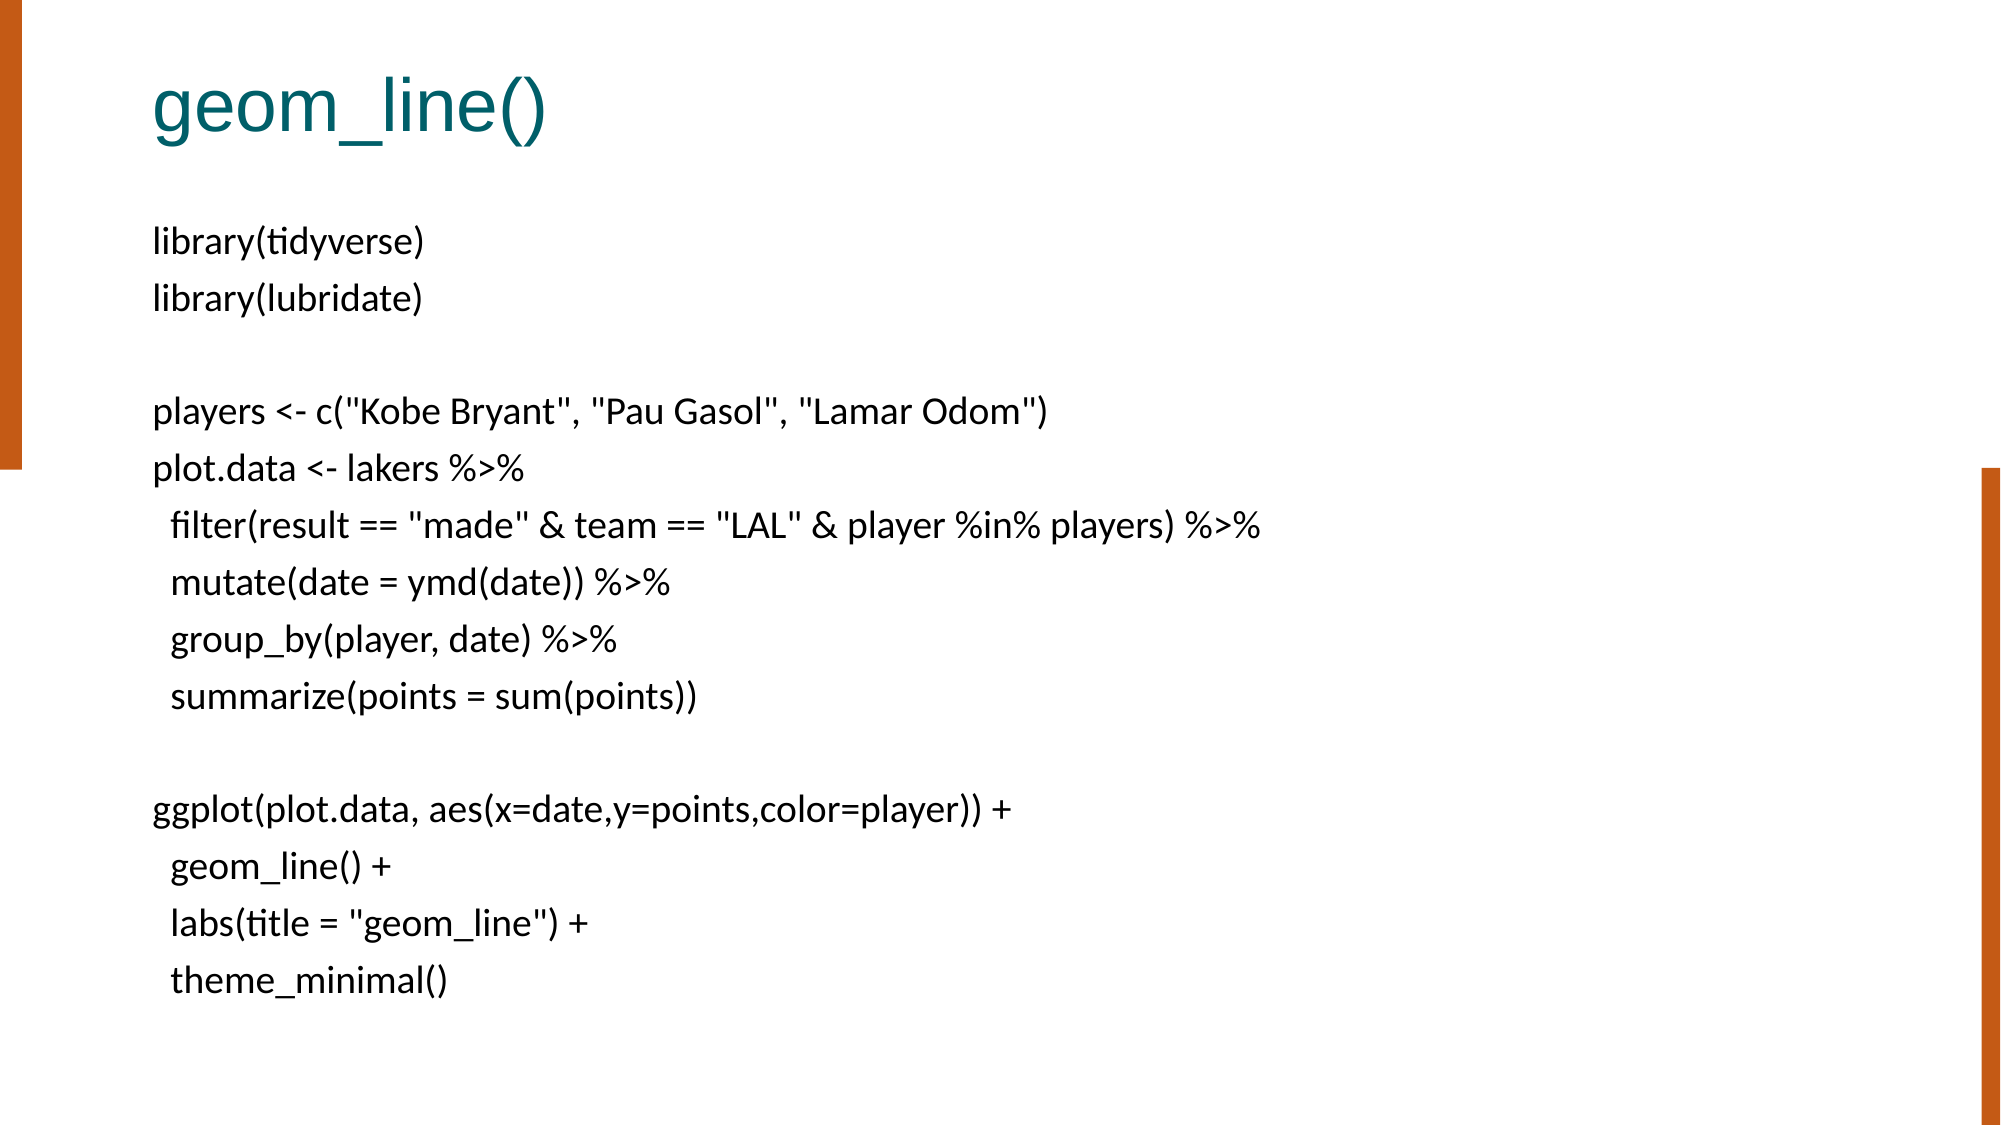

# geom_line()
library(tidyverse)
library(lubridate)

players <- c("Kobe Bryant", "Pau Gasol", "Lamar Odom")
plot.data <- lakers %>%
  filter(result == "made" & team == "LAL" & player %in% players) %>%
  mutate(date = ymd(date)) %>%
  group_by(player, date) %>%
  summarize(points = sum(points))

ggplot(plot.data, aes(x=date,y=points,color=player)) +
  geom_line() +
  labs(title = "geom_line") +
  theme_minimal()